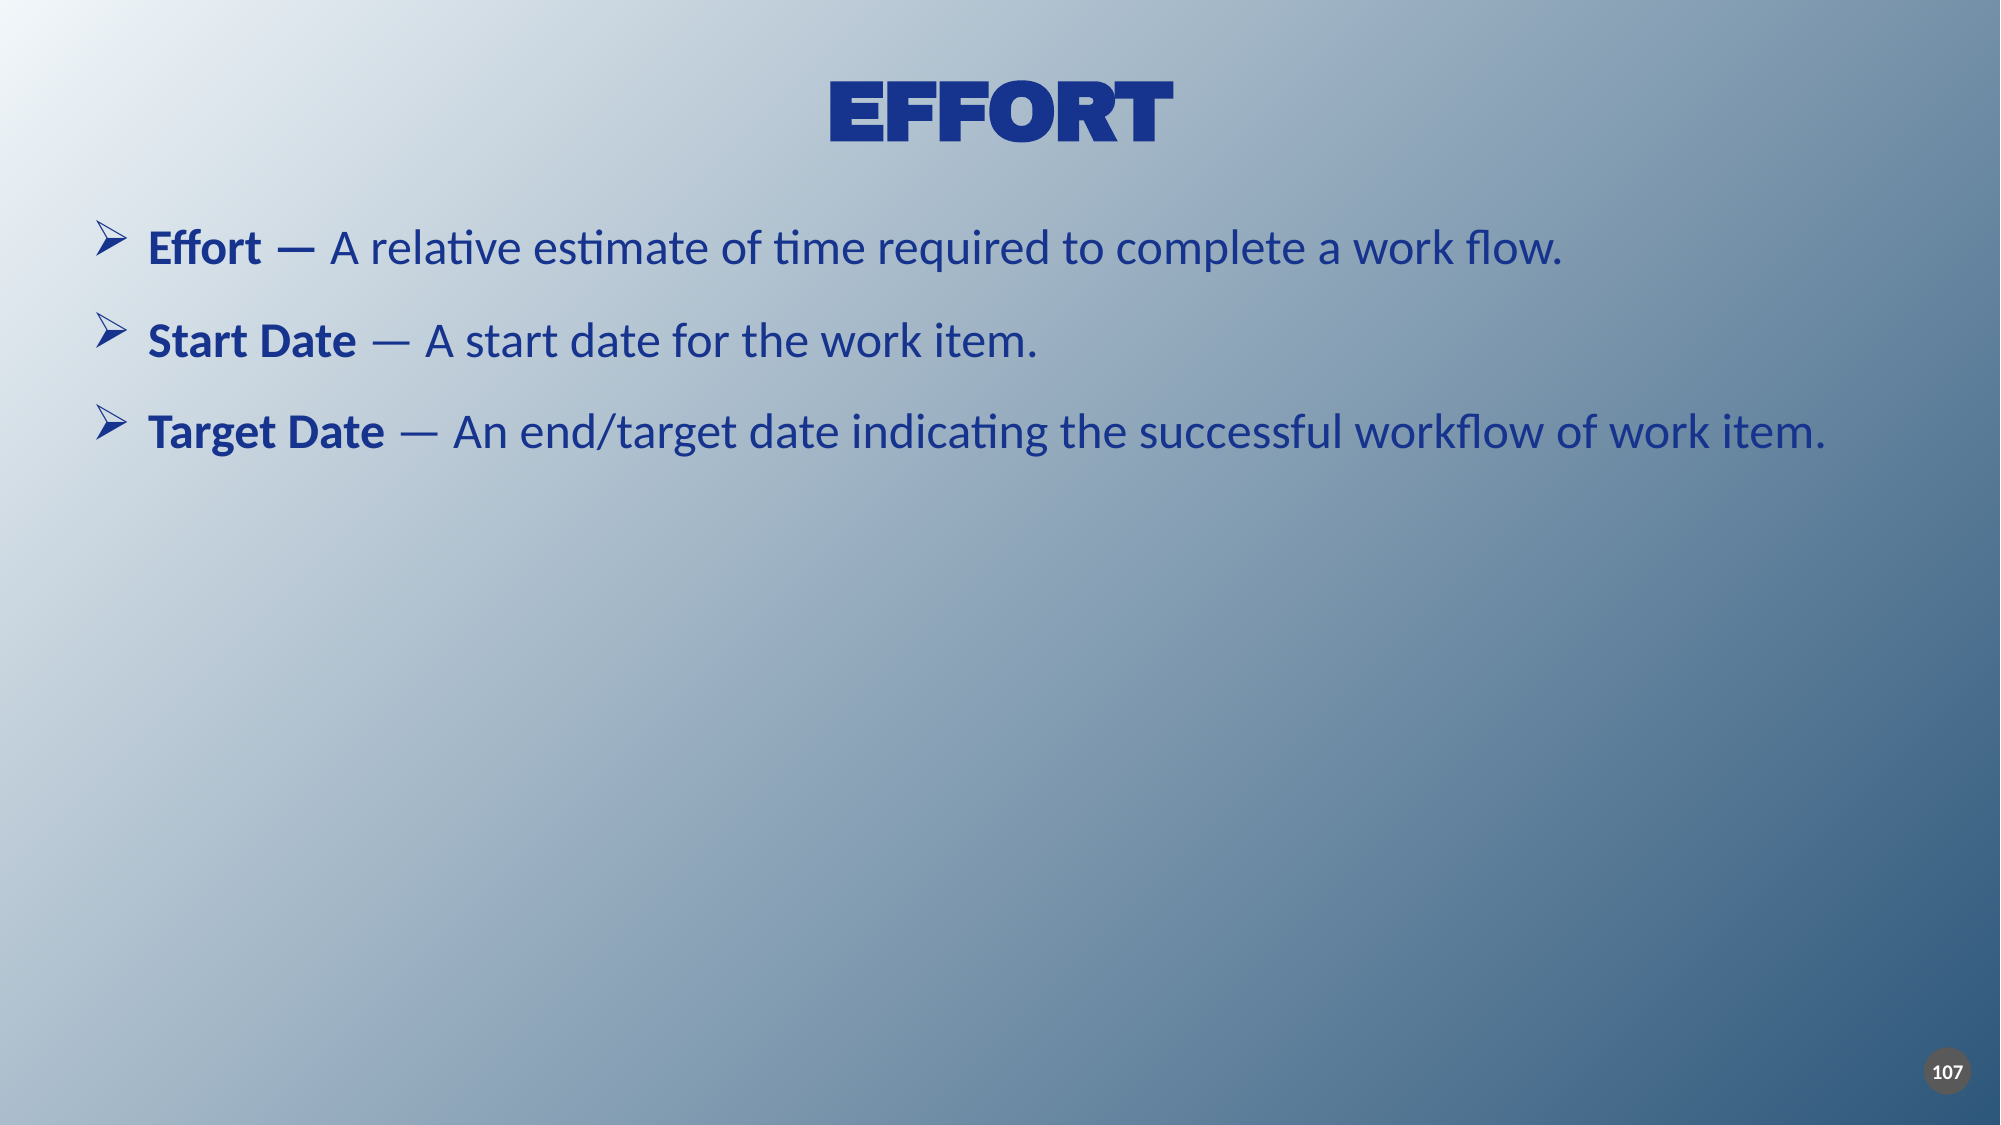

EFFORT
Effort — A relative estimate of time required to complete a work flow.
Start Date — A start date for the work item.
Target Date — An end/target date indicating the successful workflow of work item.
107